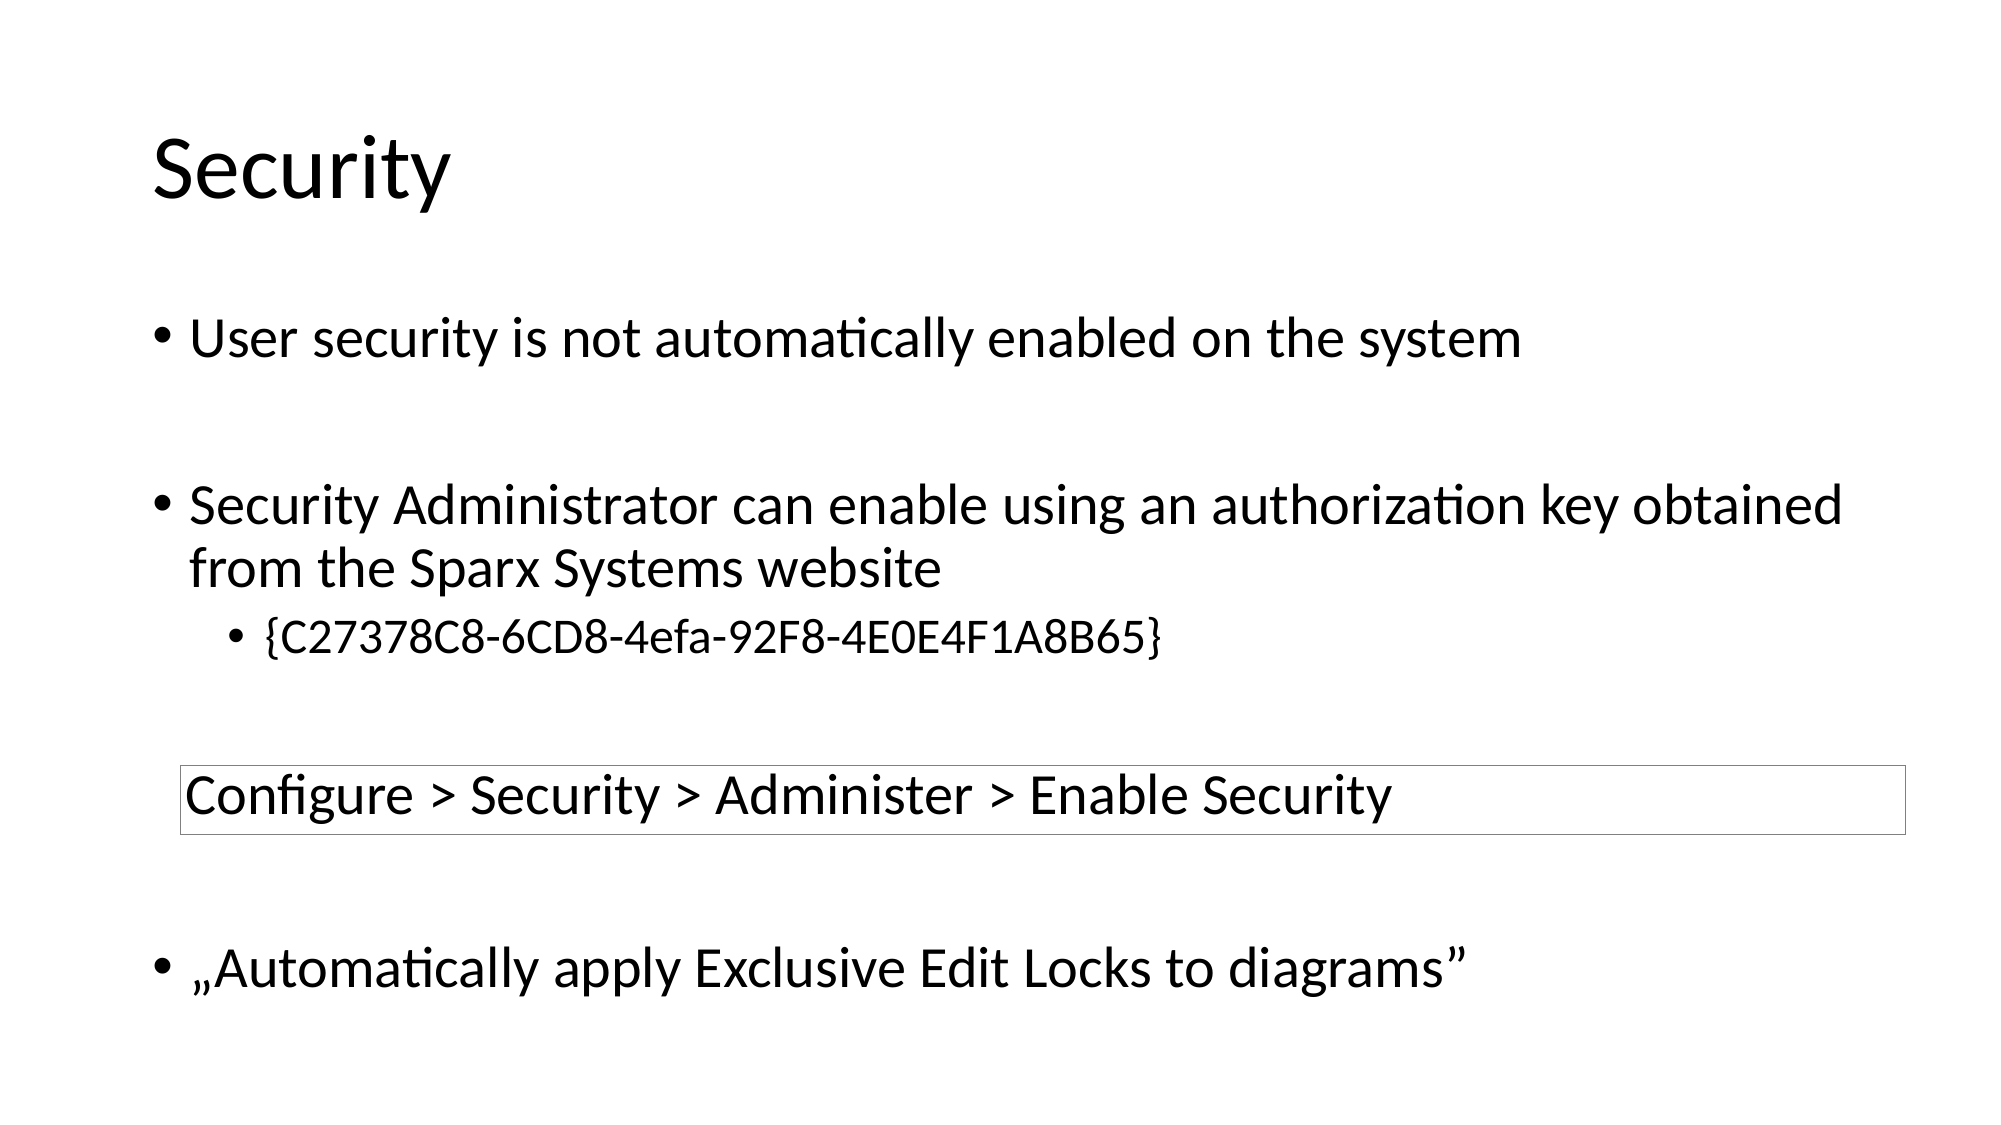

# Security
User security is not automatically enabled on the system

Security Administrator can enable using an authorization key obtained from the Sparx Systems website
{C27378C8-6CD8-4efa-92F8-4E0E4F1A8B65}

„Automatically apply Exclusive Edit Locks to diagrams”
| Configure > Security > Administer > Enable Security |
| --- |